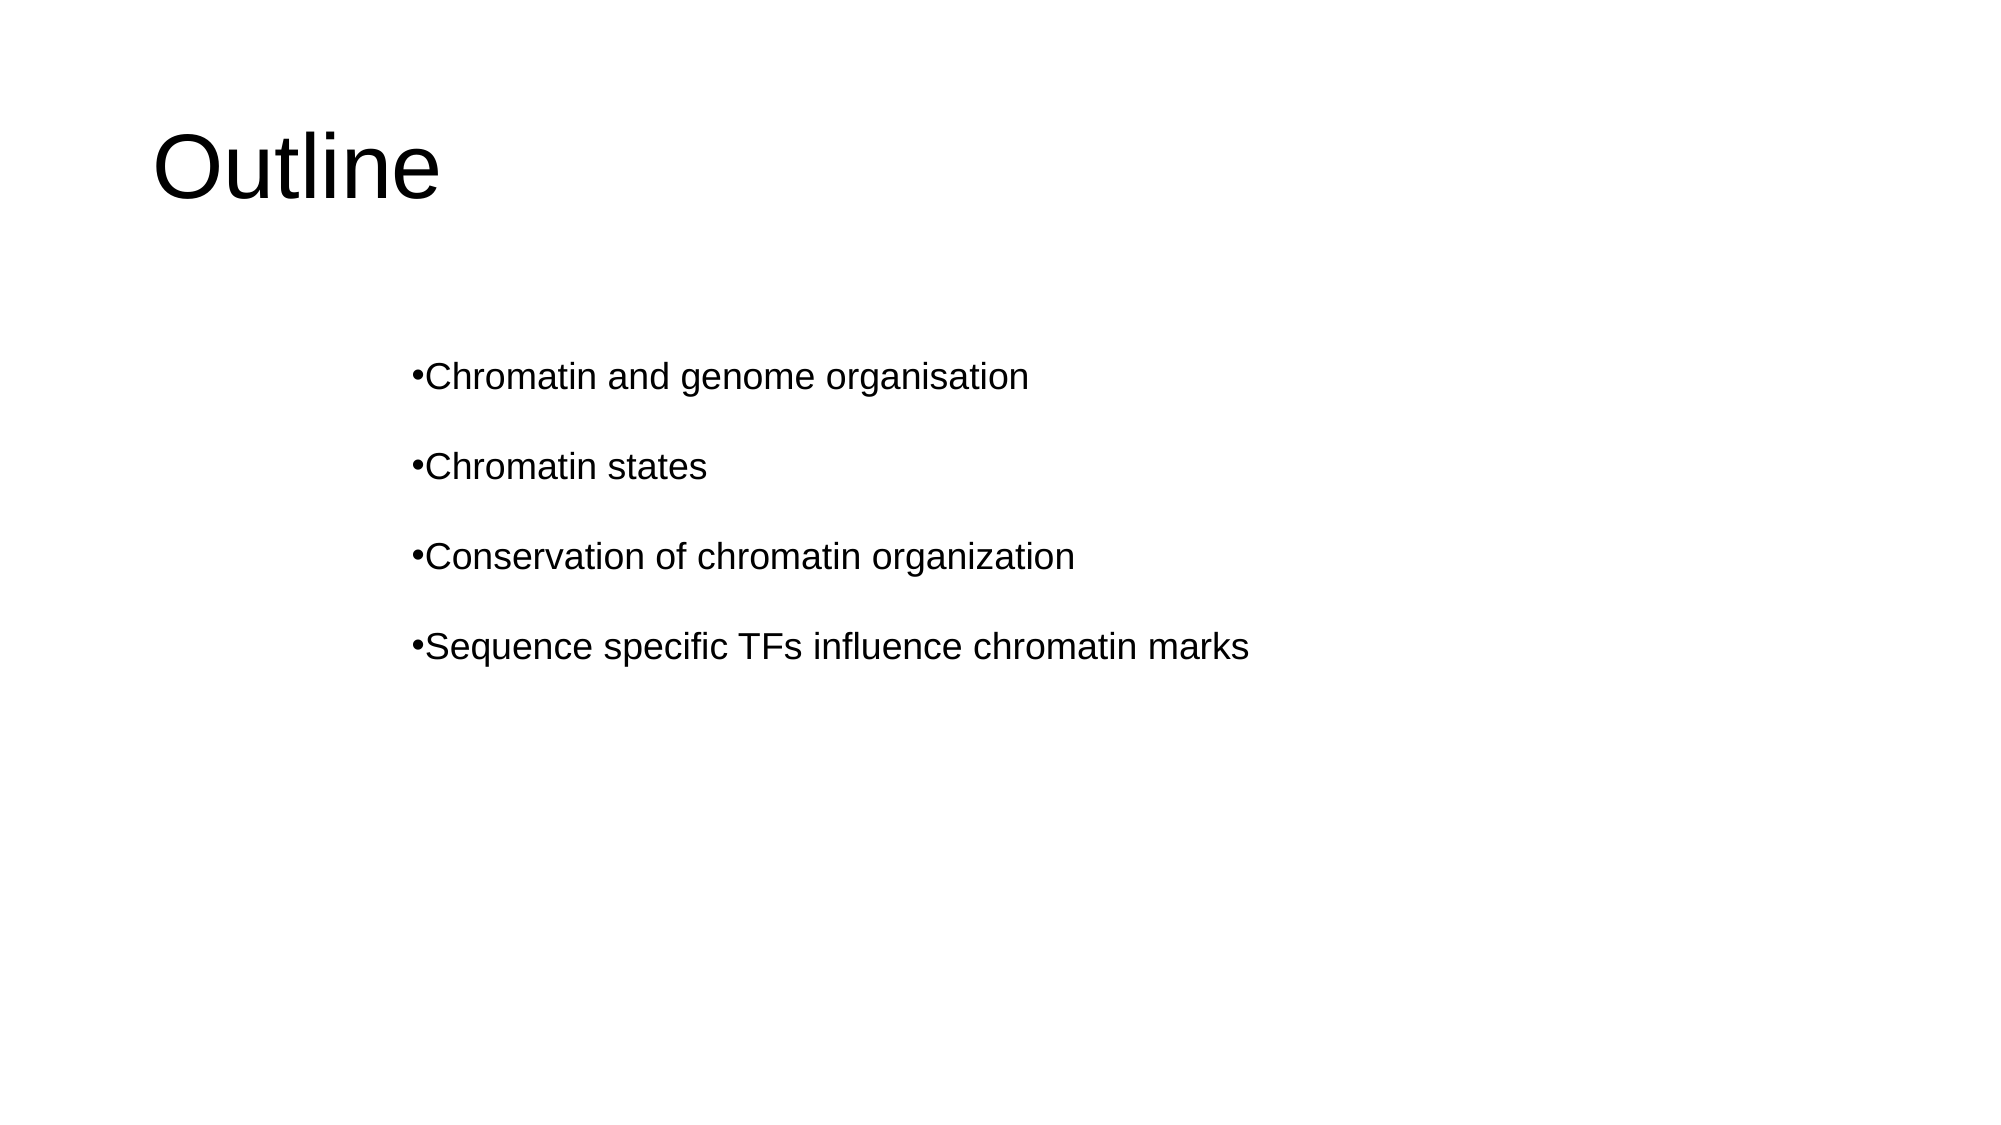

# Outline

Chromatin and genome organisation

Chromatin states

Conservation of chromatin organization

Sequence specific TFs influence chromatin marks